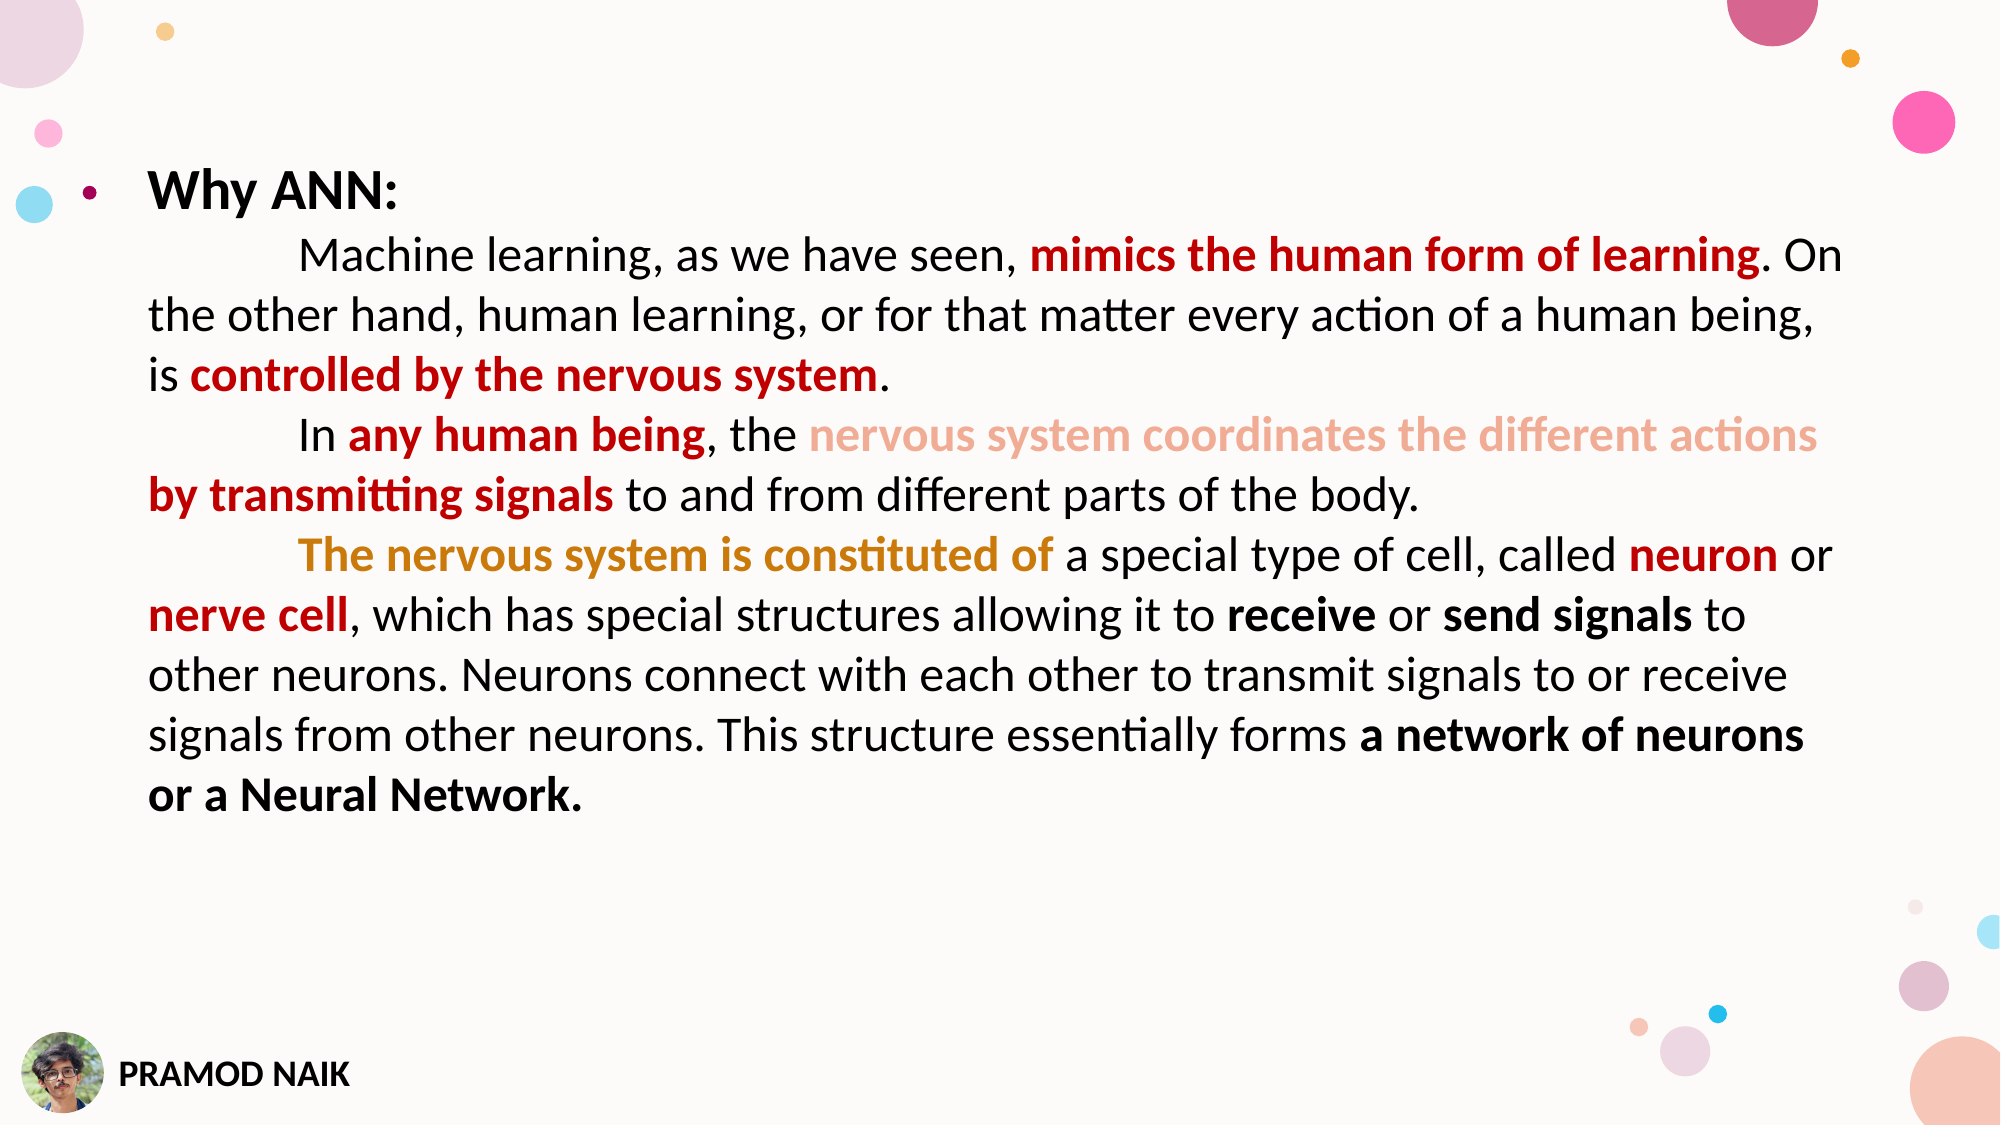

Why ANN:
	Machine learning, as we have seen, mimics the human form of learning. On the other hand, human learning, or for that matter every action of a human being, is controlled by the nervous system.
	In any human being, the nervous system coordinates the different actions by transmitting signals to and from different parts of the body.
	The nervous system is constituted of a special type of cell, called neuron or nerve cell, which has special structures allowing it to receive or send signals to other neurons. Neurons connect with each other to transmit signals to or receive signals from other neurons. This structure essentially forms a network of neurons or a Neural Network.